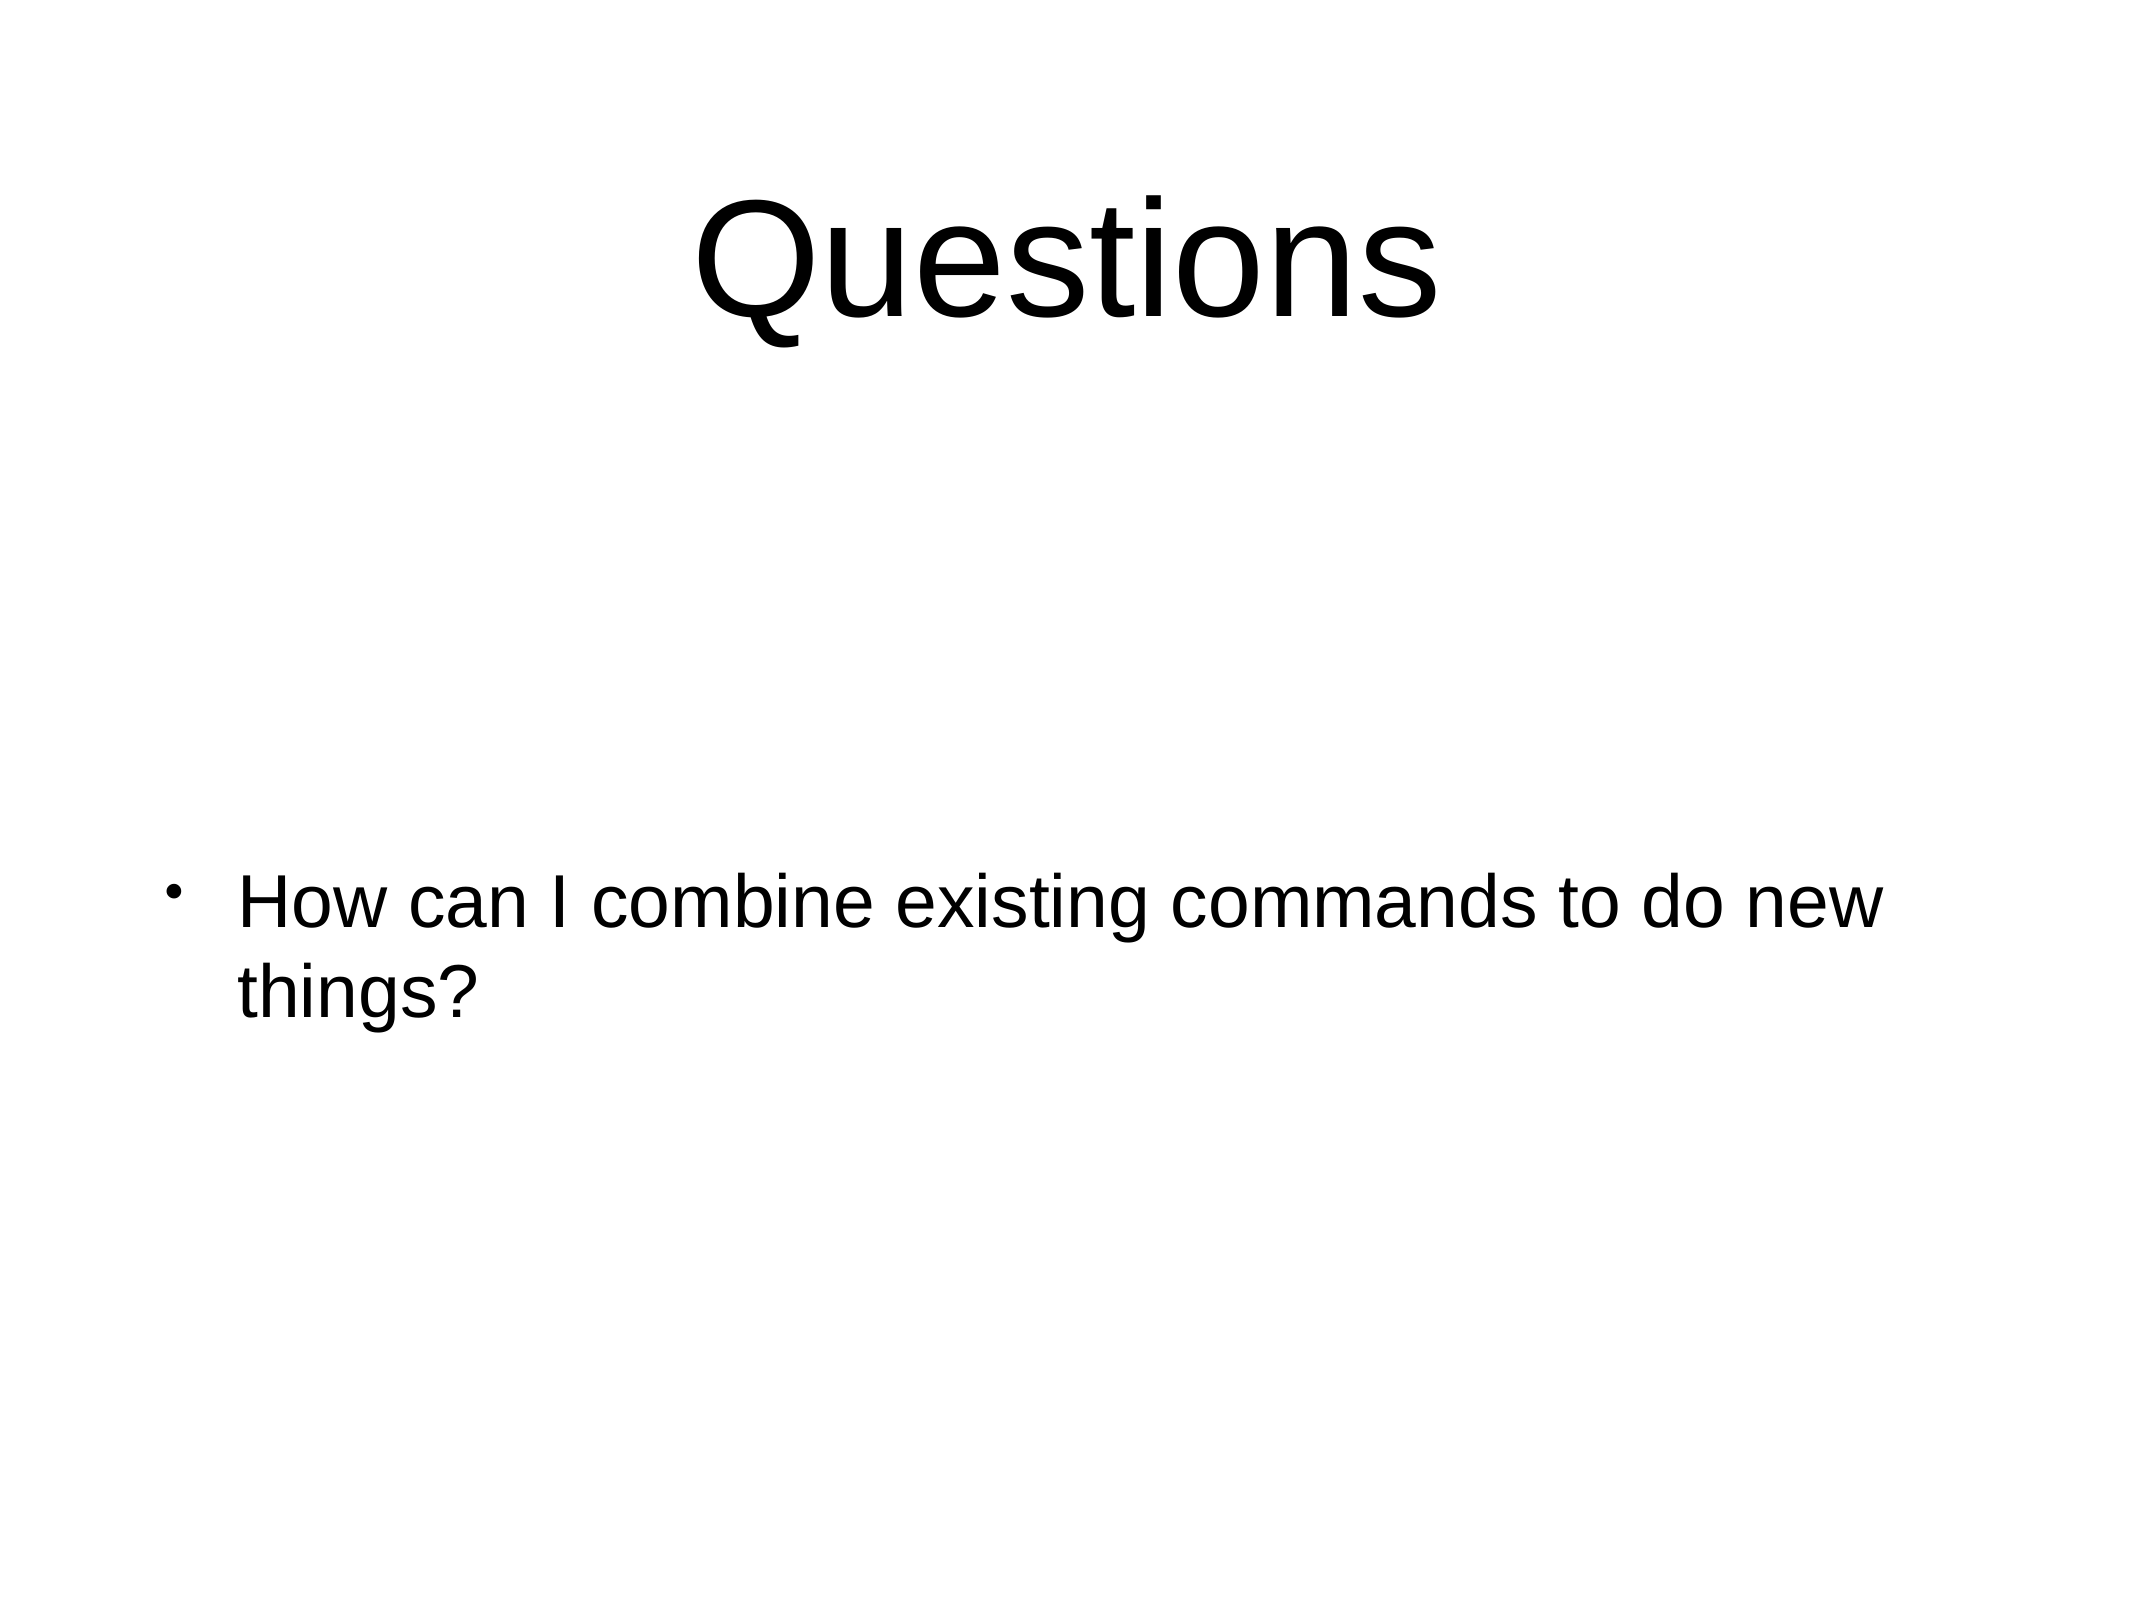

# Questions
How can I combine existing commands to do new things?